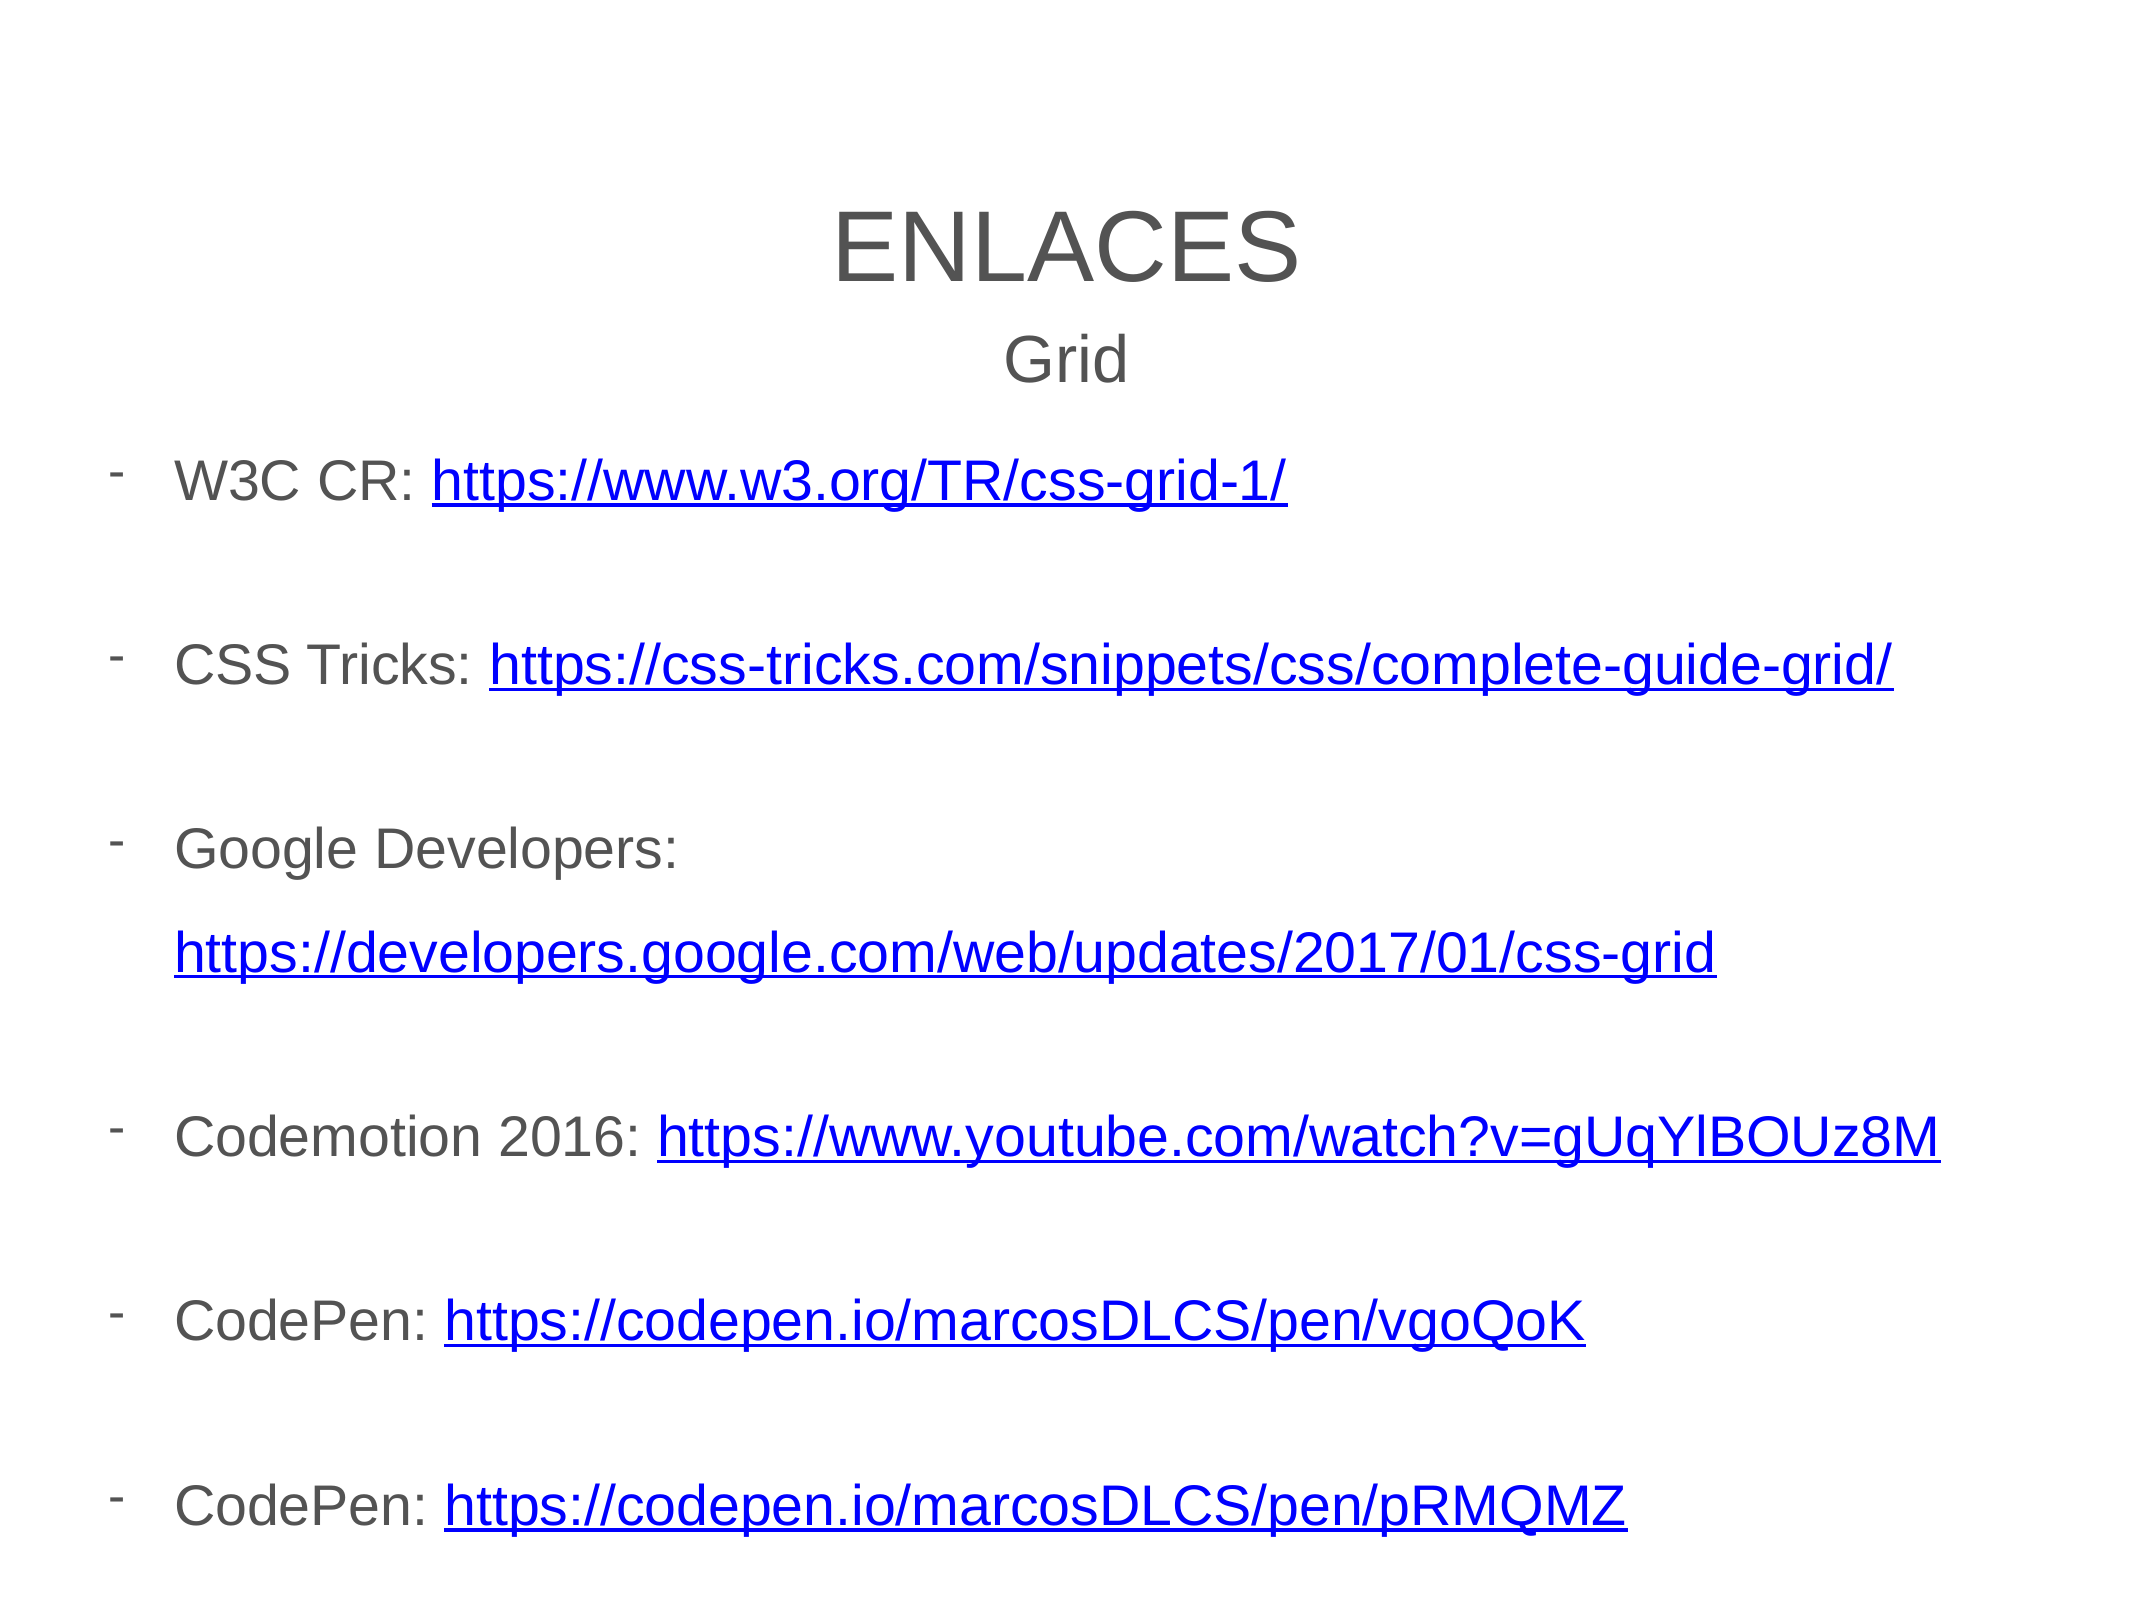

# Enlaces
Grid
W3C CR: https://www.w3.org/TR/css-grid-1/
CSS Tricks: https://css-tricks.com/snippets/css/complete-guide-grid/
Google Developers: https://developers.google.com/web/updates/2017/01/css-grid
Codemotion 2016: https://www.youtube.com/watch?v=gUqYlBOUz8M
CodePen: https://codepen.io/marcosDLCS/pen/vgoQoK
CodePen: https://codepen.io/marcosDLCS/pen/pRMQMZ